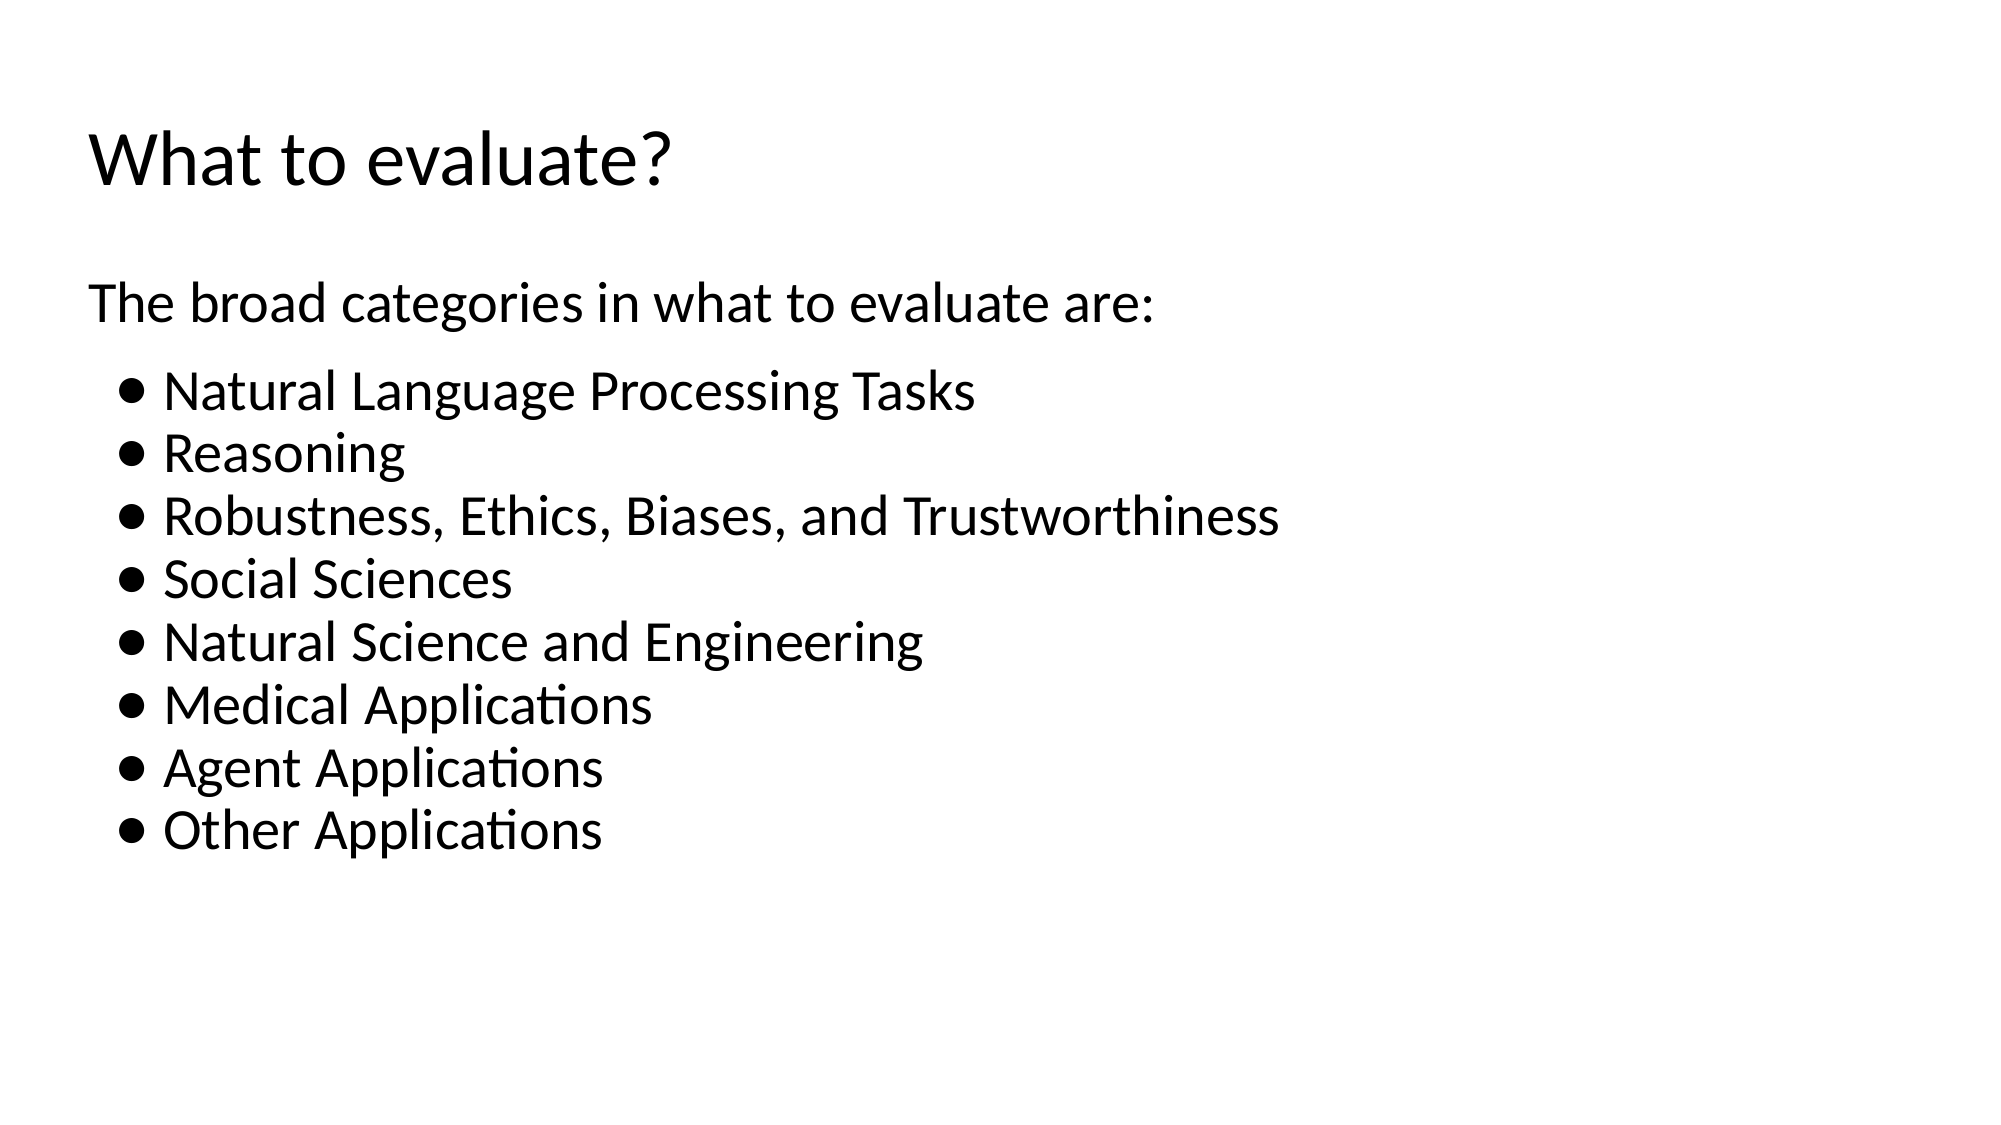

# What to evaluate?
The broad categories in what to evaluate are:
Natural Language Processing Tasks
Reasoning
Robustness, Ethics, Biases, and Trustworthiness
Social Sciences
Natural Science and Engineering
Medical Applications
Agent Applications
Other Applications